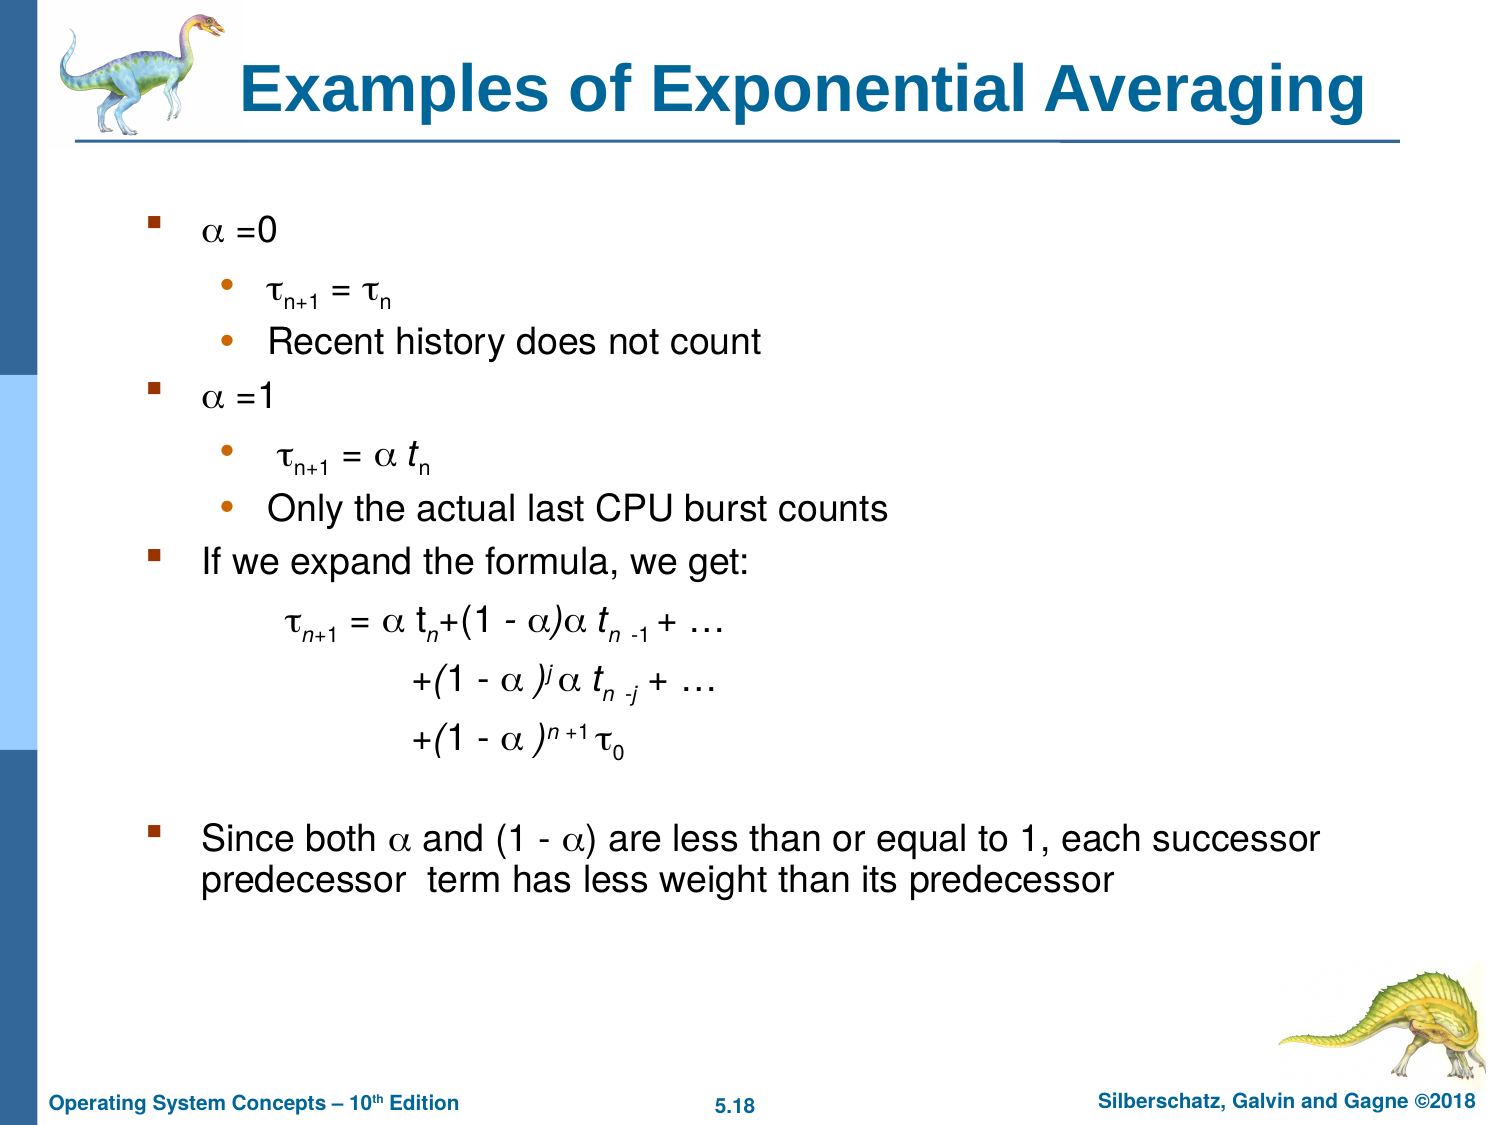

# Examples of Exponential Averaging
α =0
τn+1 = τn
Recent history does not count
α =1
 τn+1 = α tn
Only the actual last CPU burst counts
If we expand the formula, we get:
τn+1 = α tn+(1 - α)α tn -1 + …
            +(1 - α )j α tn -j + …
            +(1 - α )n +1 τ0
Since both α and (1 - α) are less than or equal to 1, each successor predecessor  term has less weight than its predecessor